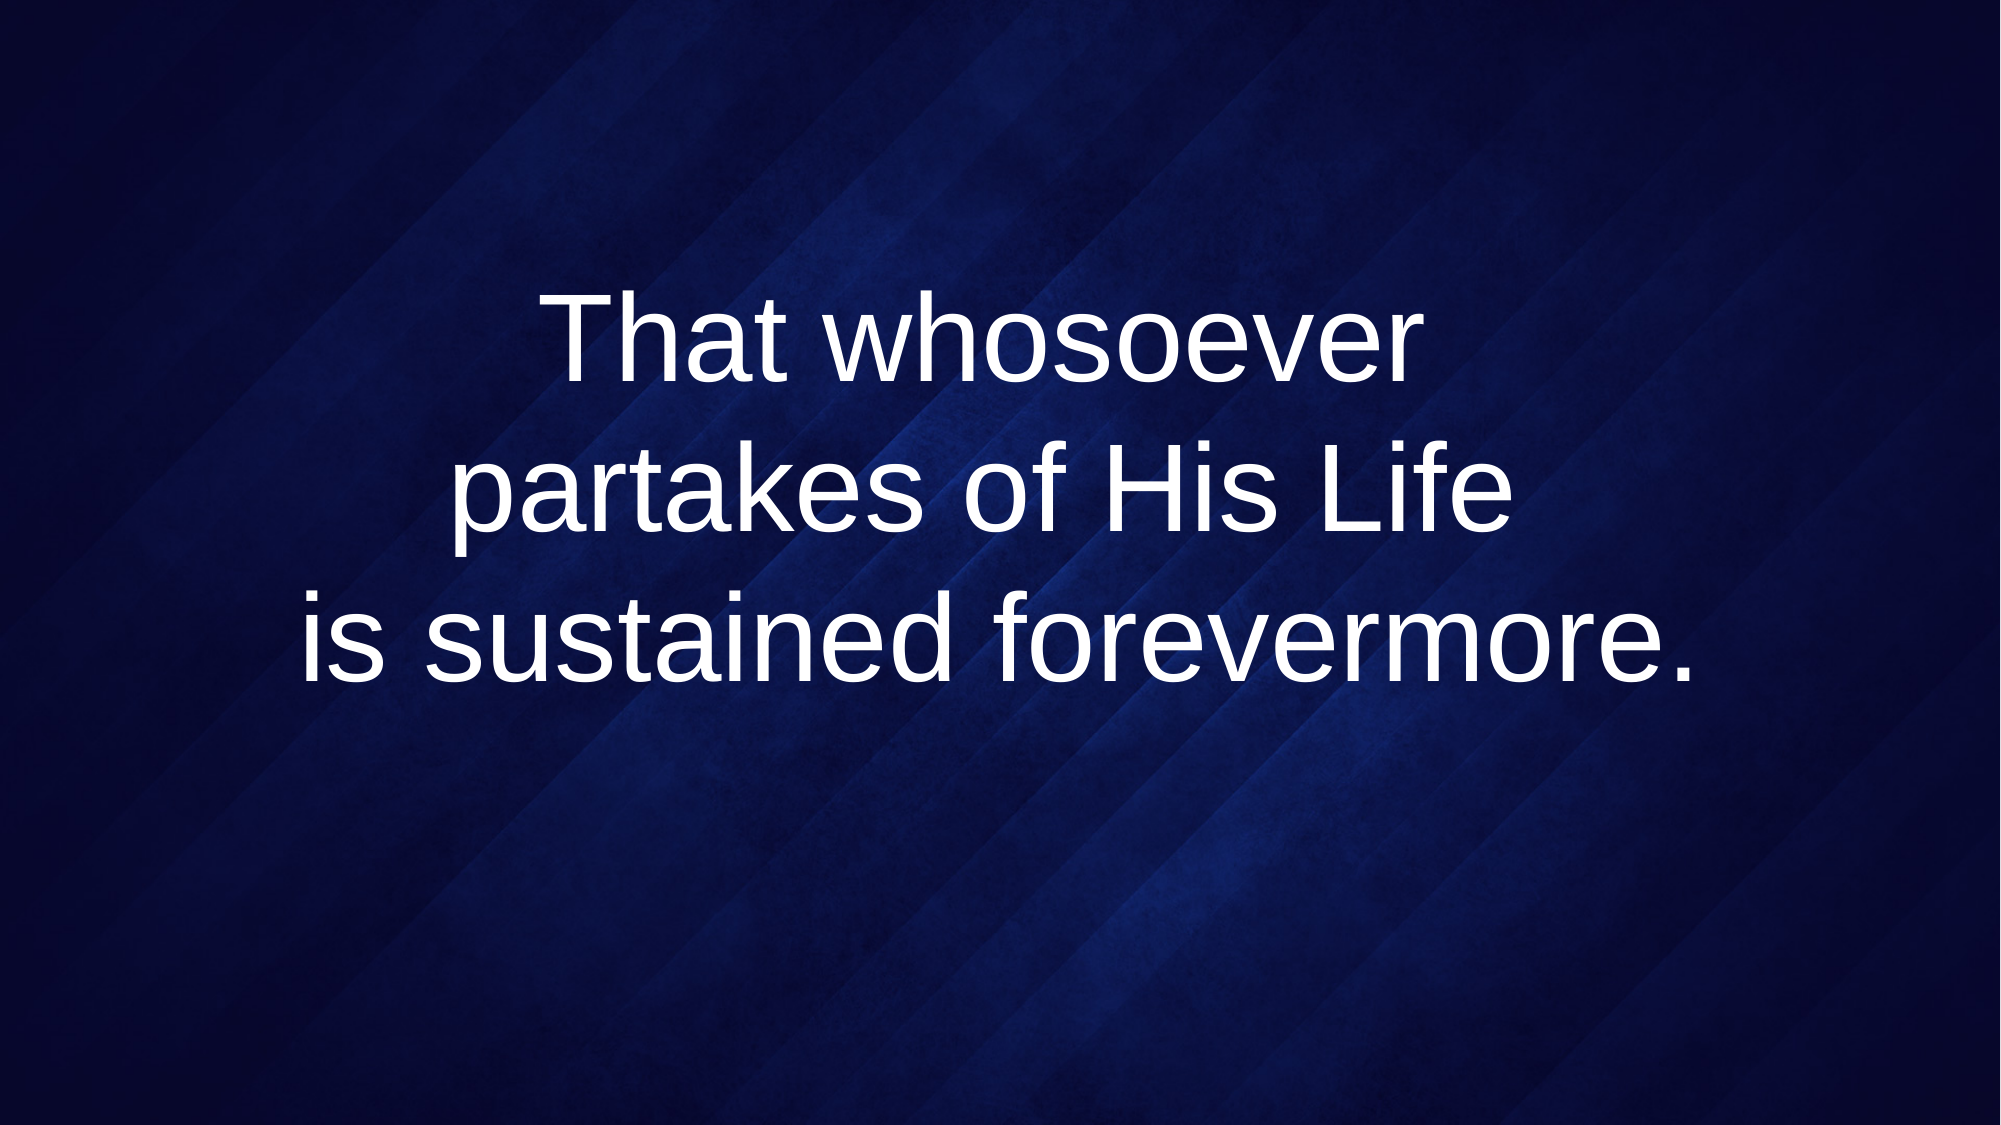

# That whosoever partakes of His Life is sustained forevermore.